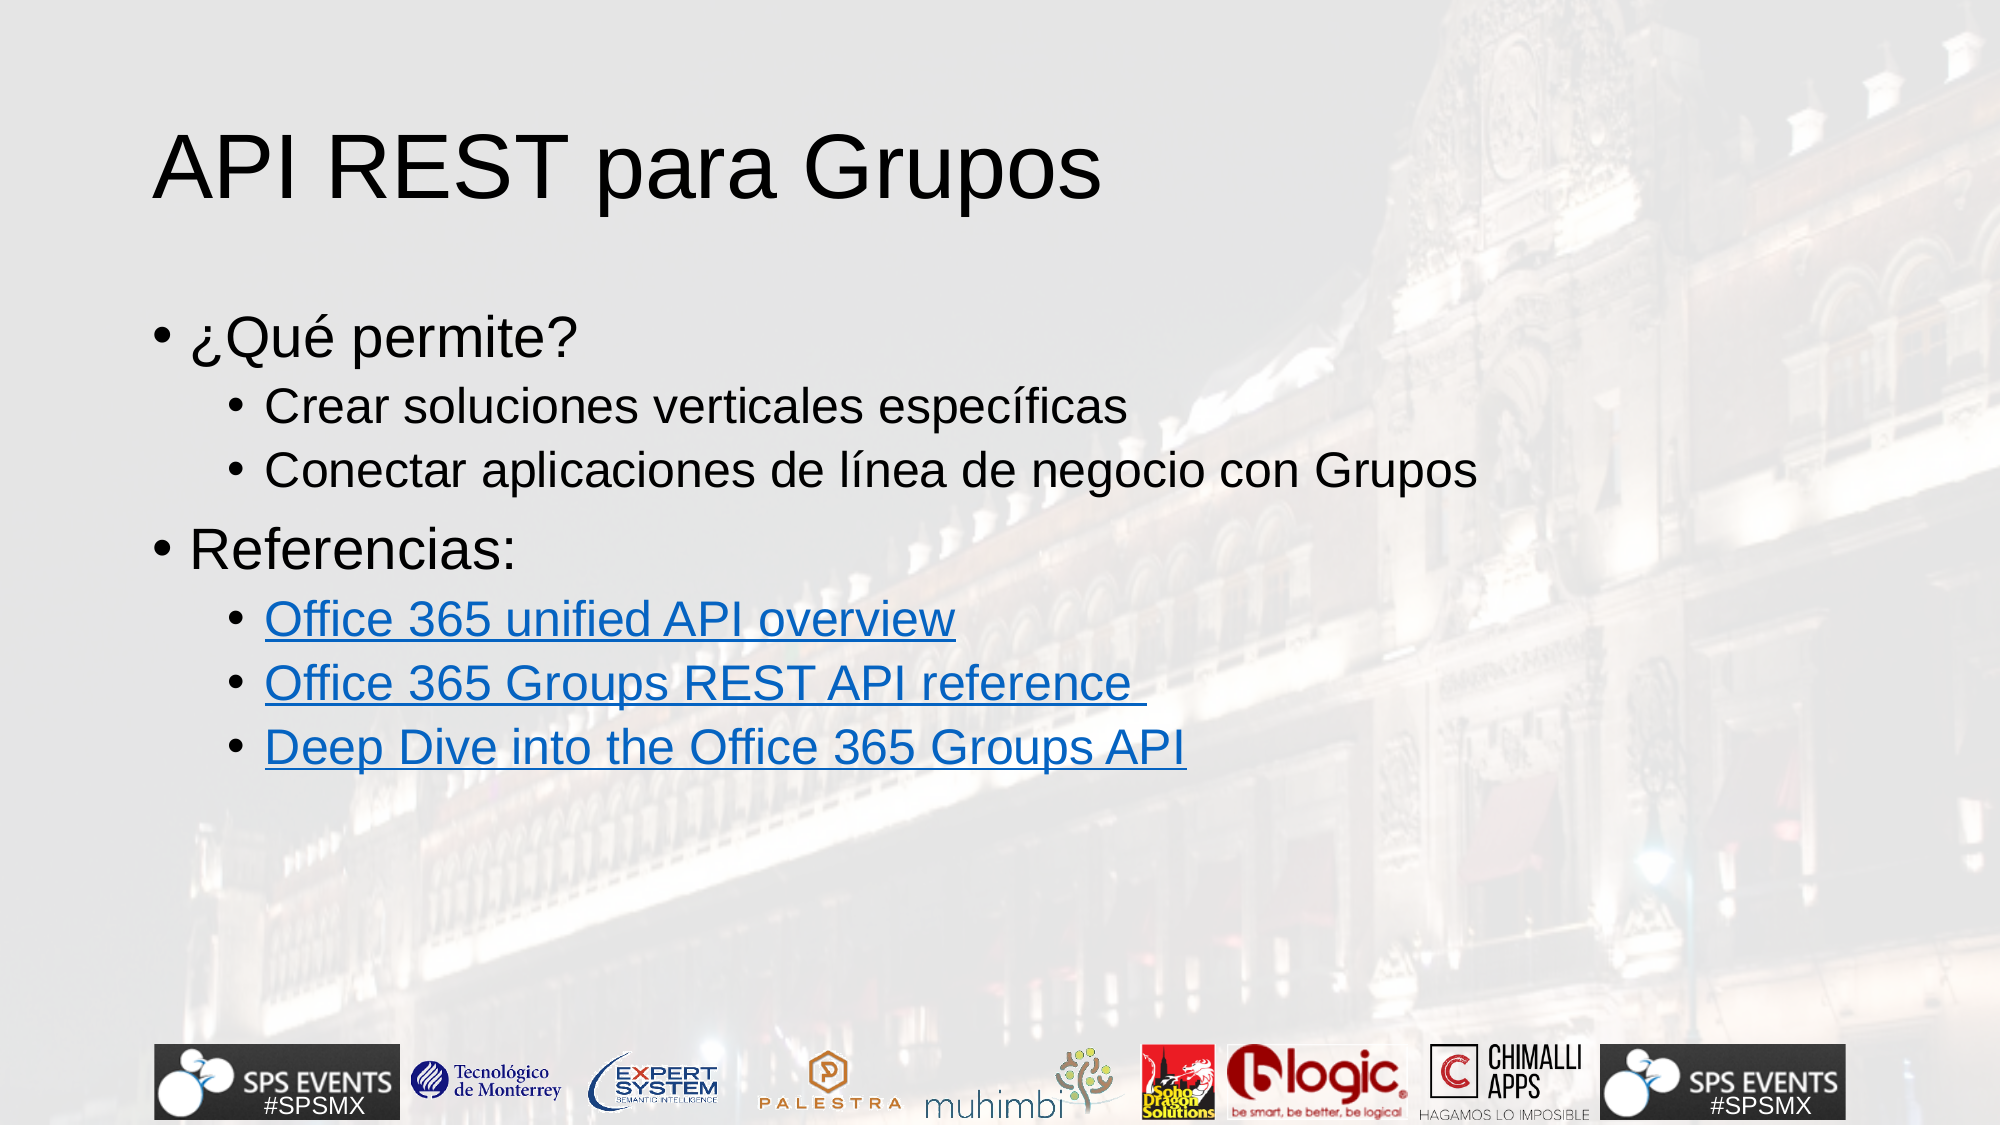

# API REST para Grupos
¿Qué permite?
Crear soluciones verticales específicas
Conectar aplicaciones de línea de negocio con Grupos
Referencias:
Office 365 unified API overview
Office 365 Groups REST API reference
Deep Dive into the Office 365 Groups API